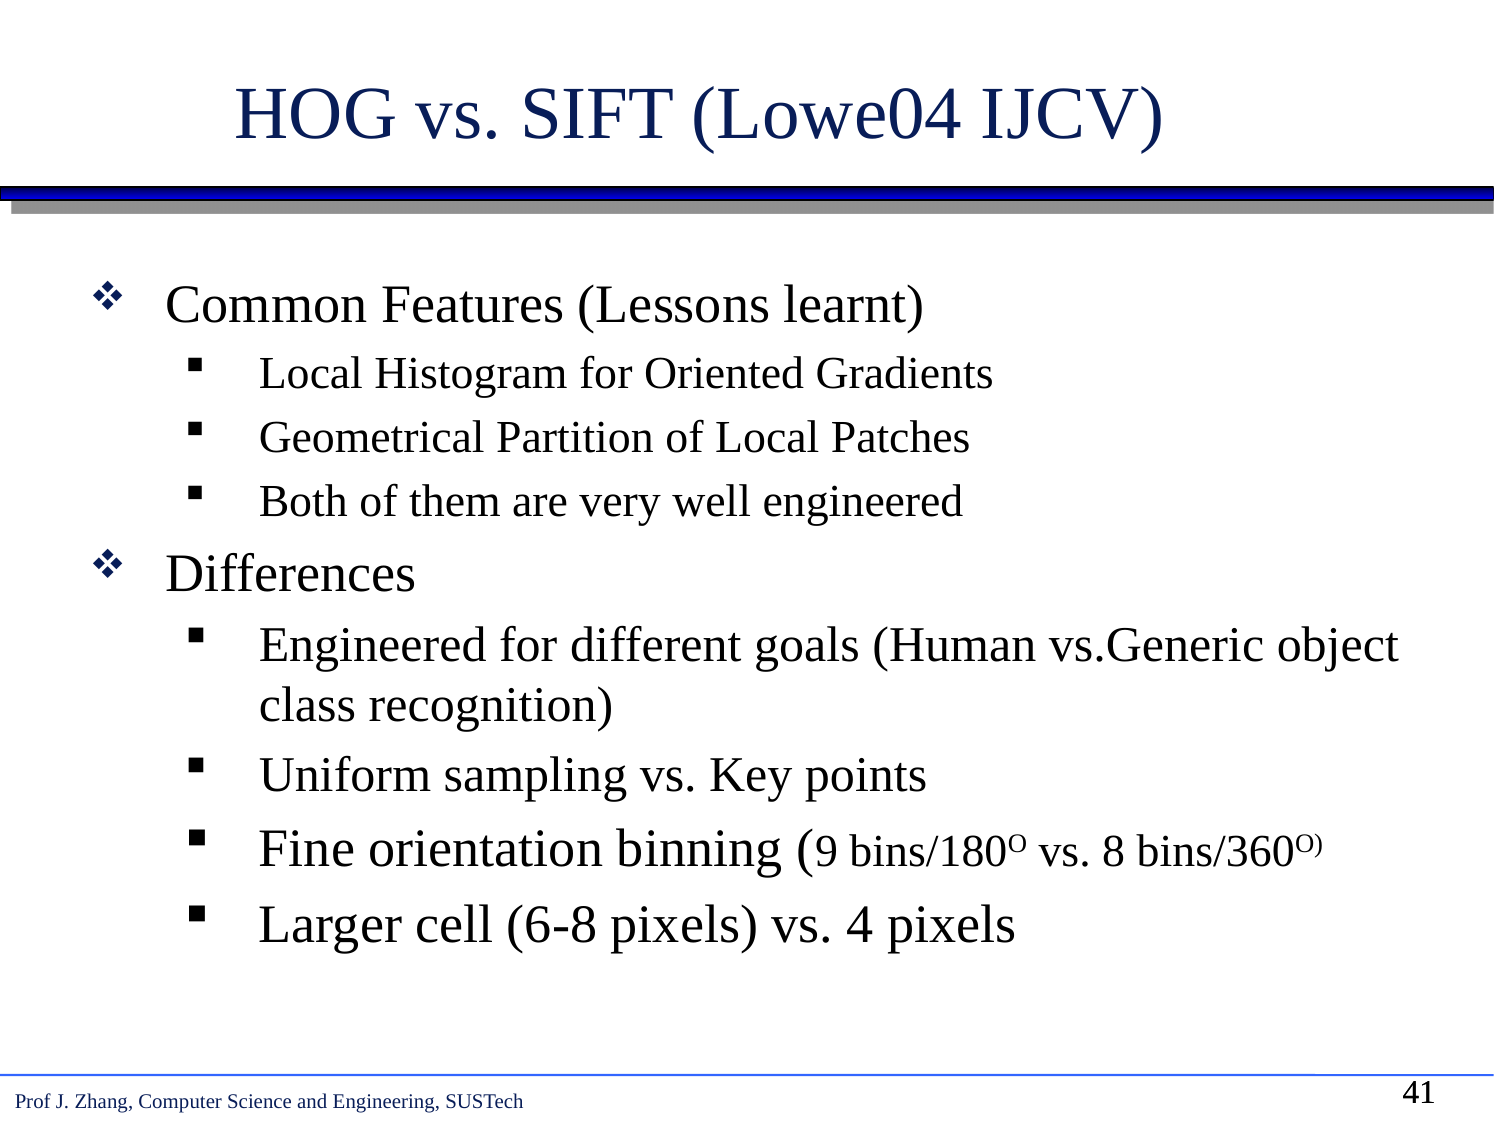

# HOG vs. SIFT (Lowe04 IJCV)
Common Features (Lessons learnt)
Local Histogram for Oriented Gradients
Geometrical Partition of Local Patches
Both of them are very well engineered
Differences
Engineered for different goals (Human vs.Generic object class recognition)
Uniform sampling vs. Key points
Fine orientation binning (9 bins/180O vs. 8 bins/360O)
Larger cell (6-8 pixels) vs. 4 pixels